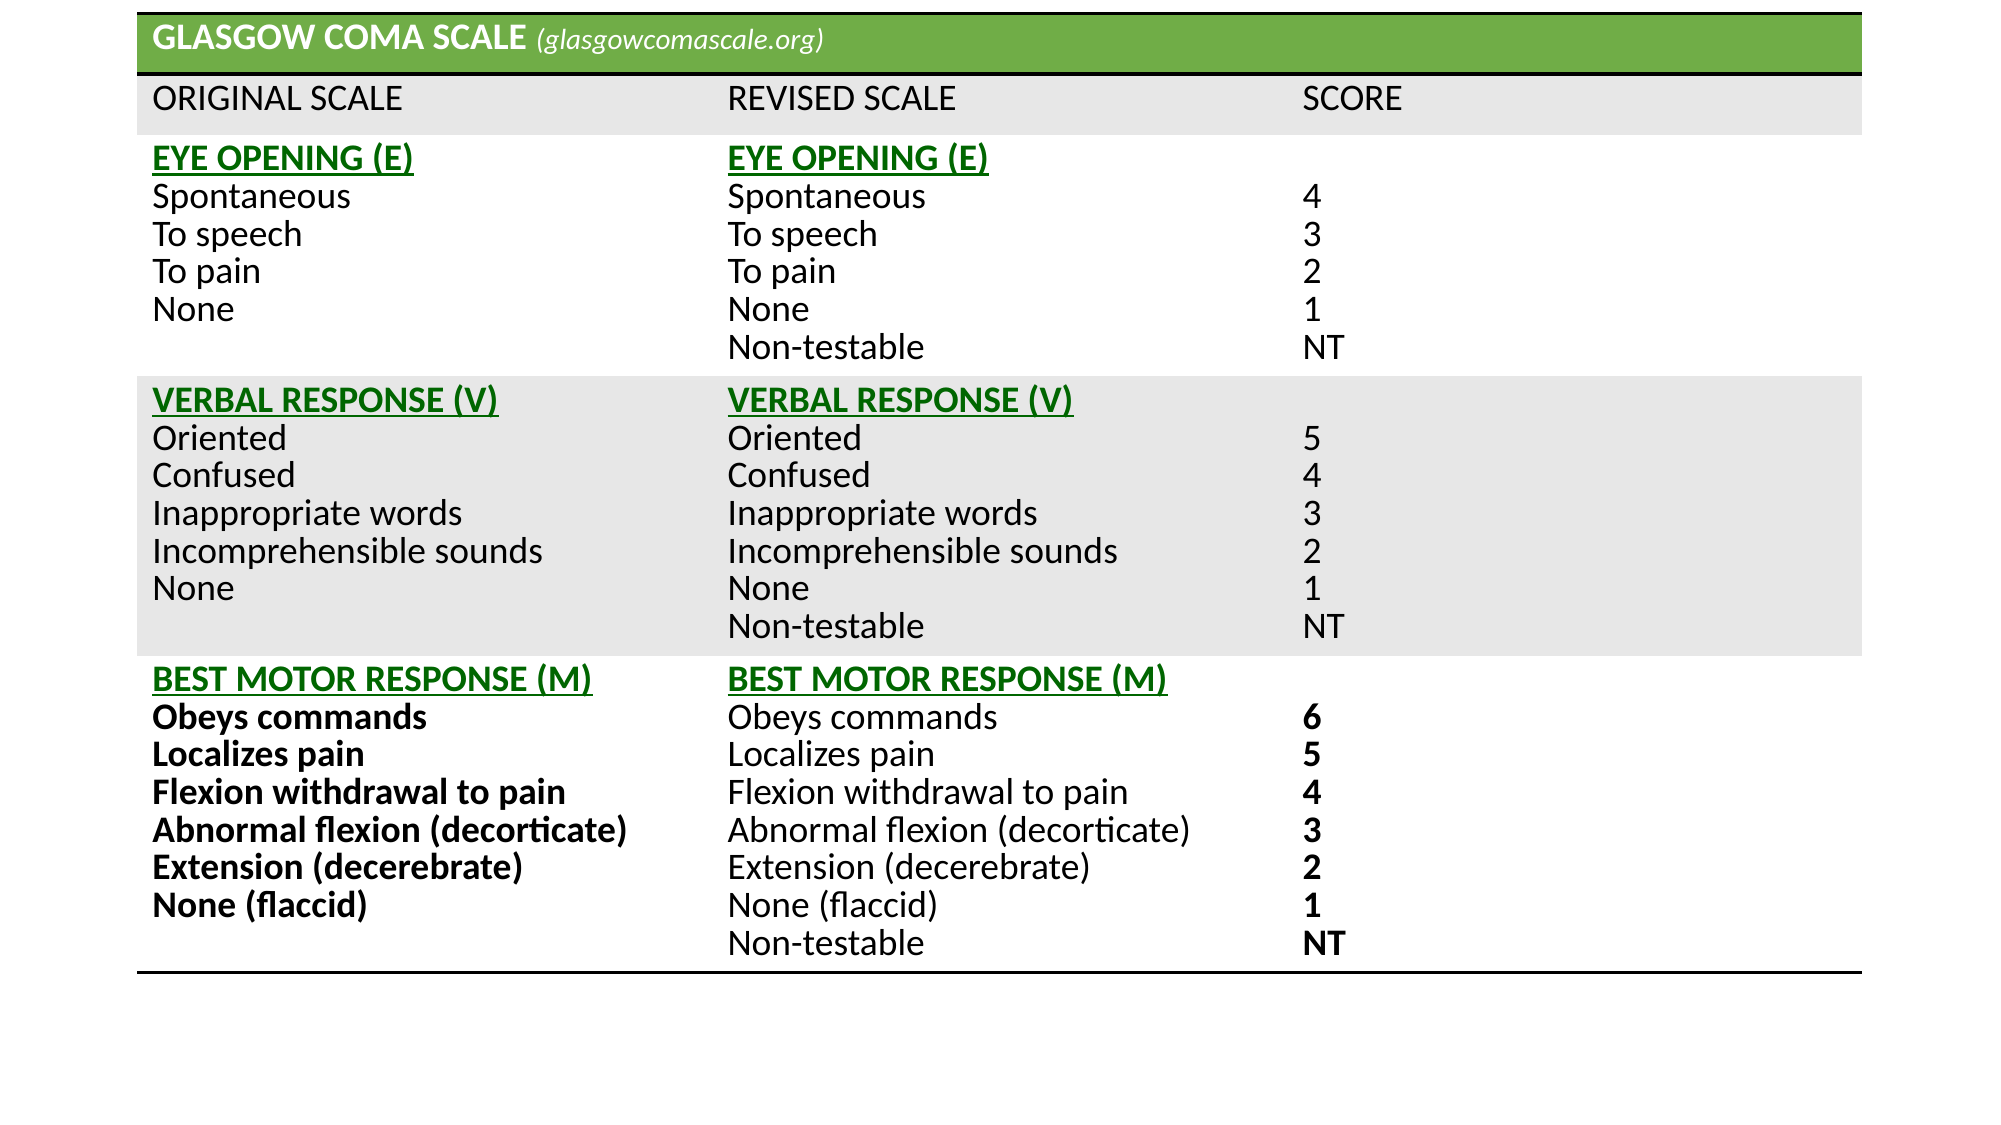

| GLASGOW COMA SCALE (glasgowcomascale.org) |  |  |
| --- | --- | --- |
| ORIGINAL SCALE | REVISED SCALE | SCORE |
| EYE OPENING (E) Spontaneous To speech To pain None | EYE OPENING (E) Spontaneous To speech To pain None Non-testable | 4 3 2 1 NT |
| VERBAL RESPONSE (V) Oriented Confused Inappropriate words Incomprehensible sounds None | VERBAL RESPONSE (V) Oriented Confused Inappropriate words Incomprehensible sounds None Non-testable | 5 4 3 2 1 NT |
| BEST MOTOR RESPONSE (M) Obeys commands Localizes pain Flexion withdrawal to pain Abnormal flexion (decorticate) Extension (decerebrate) None (flaccid) | BEST MOTOR RESPONSE (M) Obeys commands Localizes pain Flexion withdrawal to pain Abnormal flexion (decorticate) Extension (decerebrate) None (flaccid) Non-testable | 6 5 4 3 2 1 NT |
#